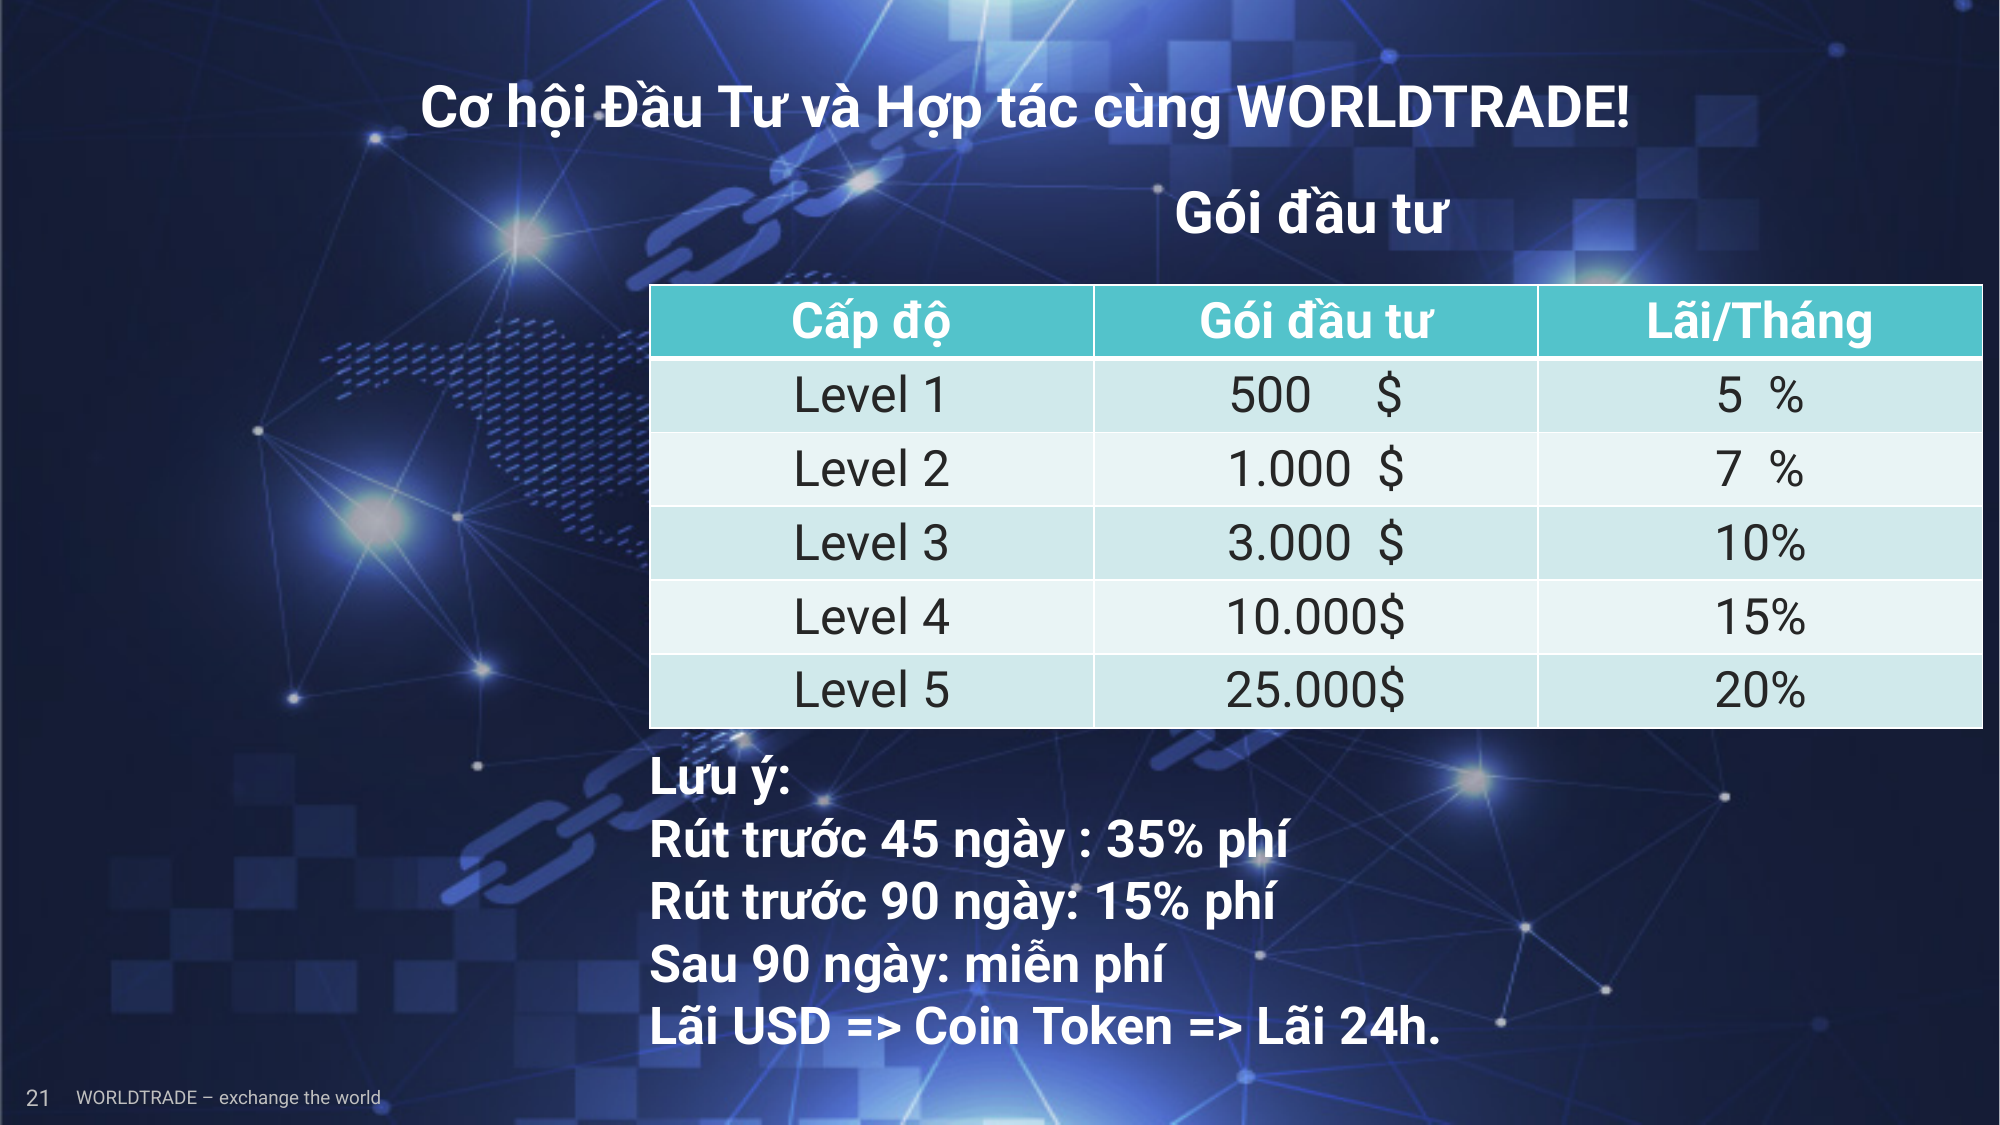

Cơ hội Đầu Tư và Hợp tác cùng WORLDTRADE!
Gói đầu tư
| Cấp độ | Gói đầu tư | Lãi/Tháng |
| --- | --- | --- |
| Level 1 | 500 $ | 5 % |
| Level 2 | 1.000 $ | 7 % |
| Level 3 | 3.000 $ | 10% |
| Level 4 | 10.000$ | 15% |
| Level 5 | 25.000$ | 20% |
# Lưu ý: Rút trước 45 ngày : 35% phí Rút trước 90 ngày: 15% phí Sau 90 ngày: miễn phí Lãi USD => Coin Token => Lãi 24h.